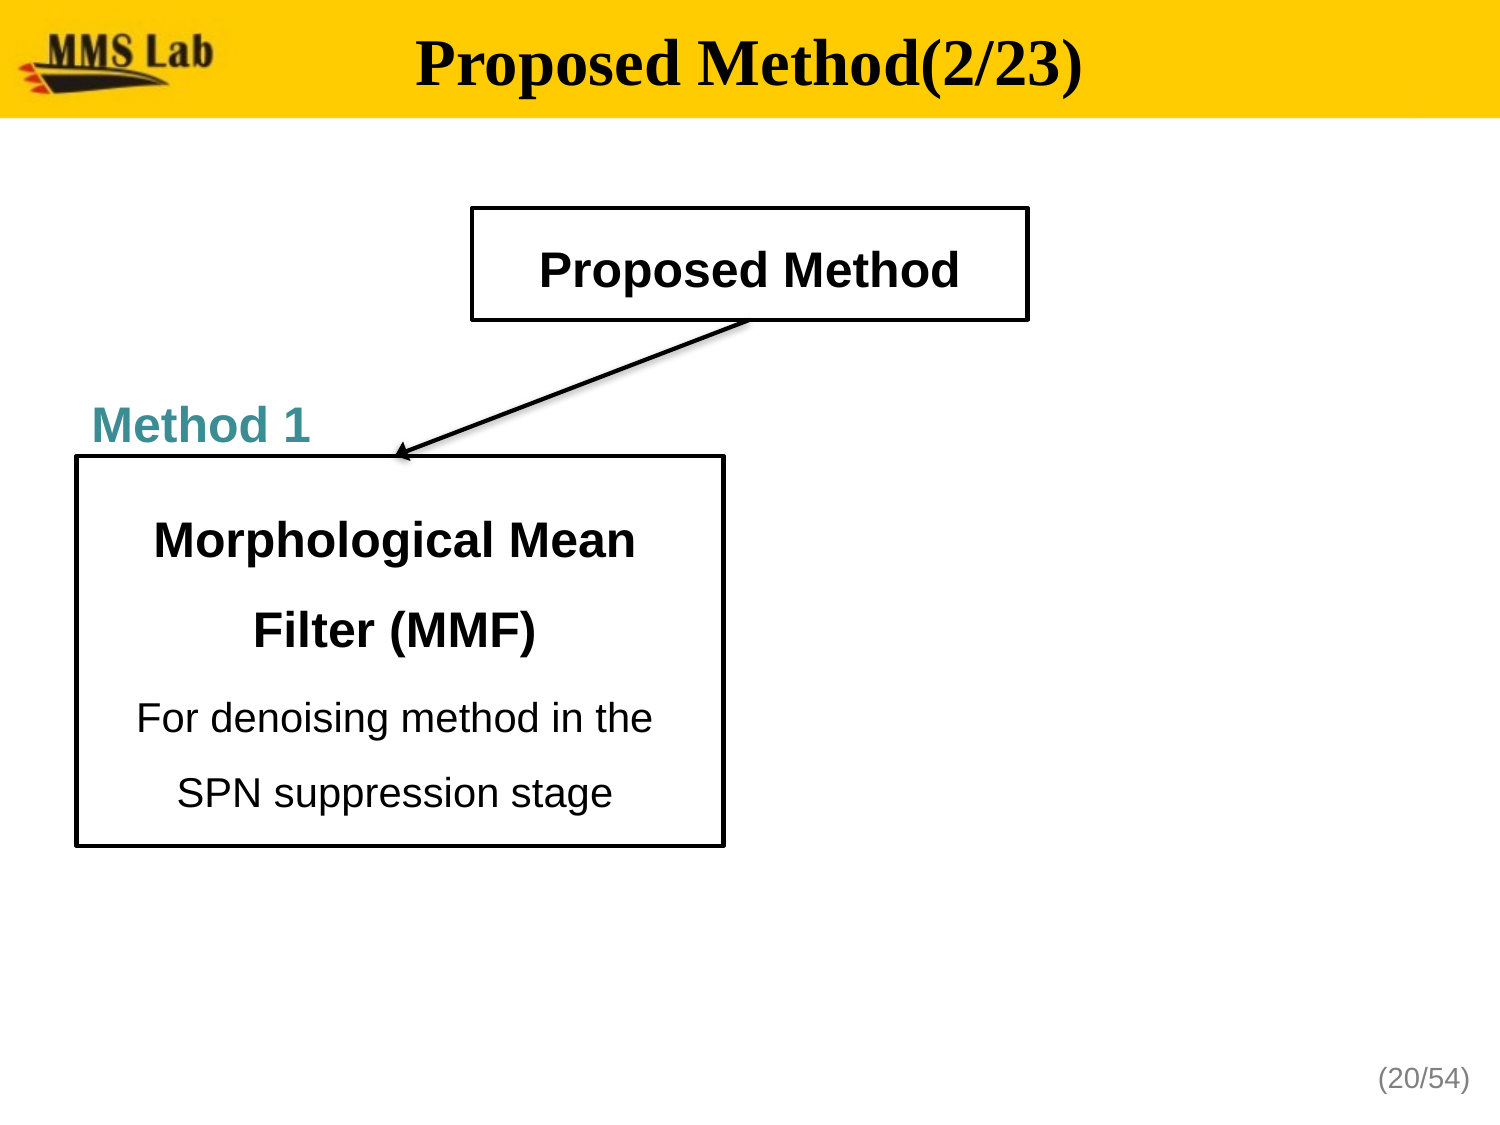

# Proposed Method(2/23)

Proposed Method
Method 1

Morphological Mean Filter (MMF)
For denoising method in the SPN suppression stage